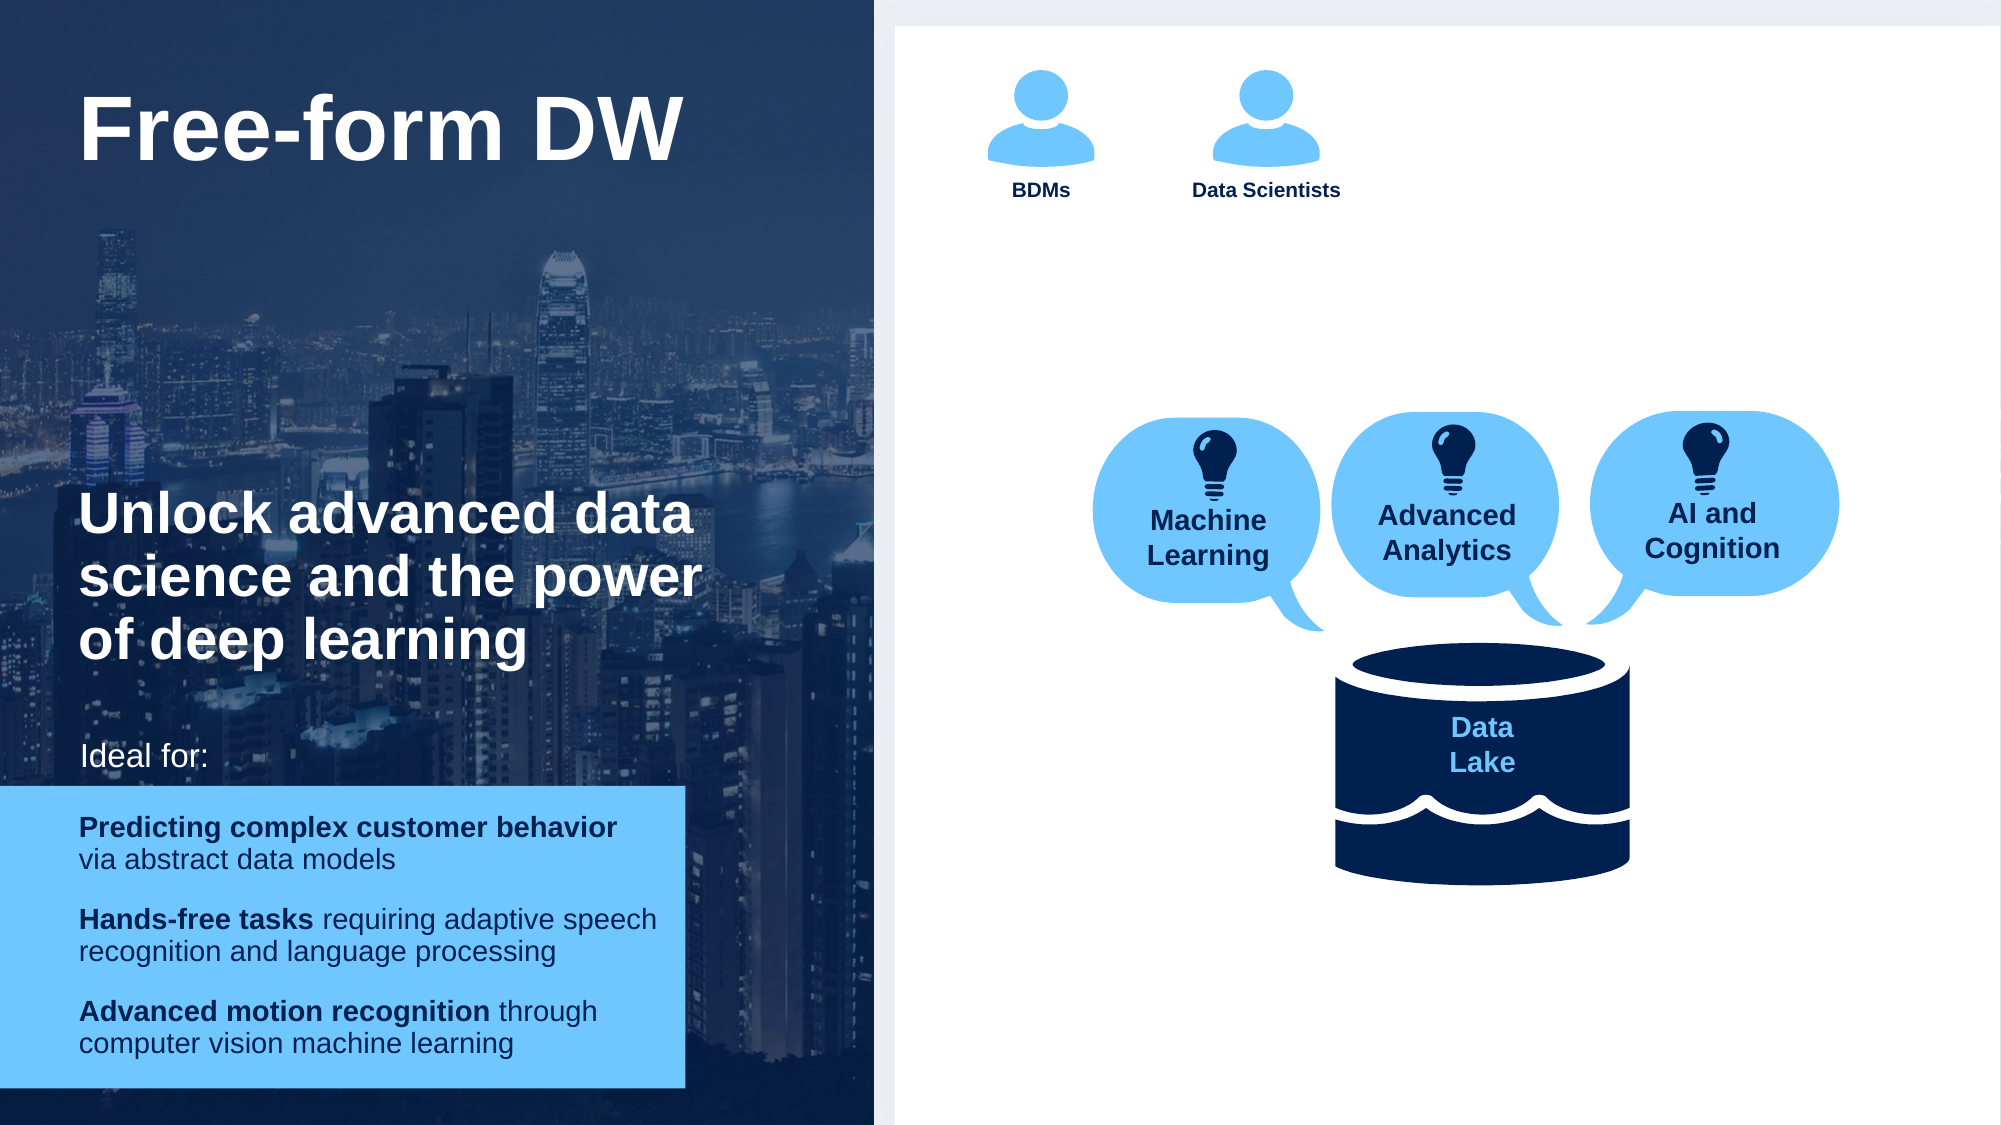

Free-form DW

BDMs

Data Scientists

AI and Cognition

Advanced Analytics

Machine Learning

Unlock advanced data science and the power of deep learning

Data Lake
Ideal for:

Predicting complex customer behavior
via abstract data models
Hands-free tasks requiring adaptive speech recognition and language processing
Advanced motion recognition through computer vision machine learning